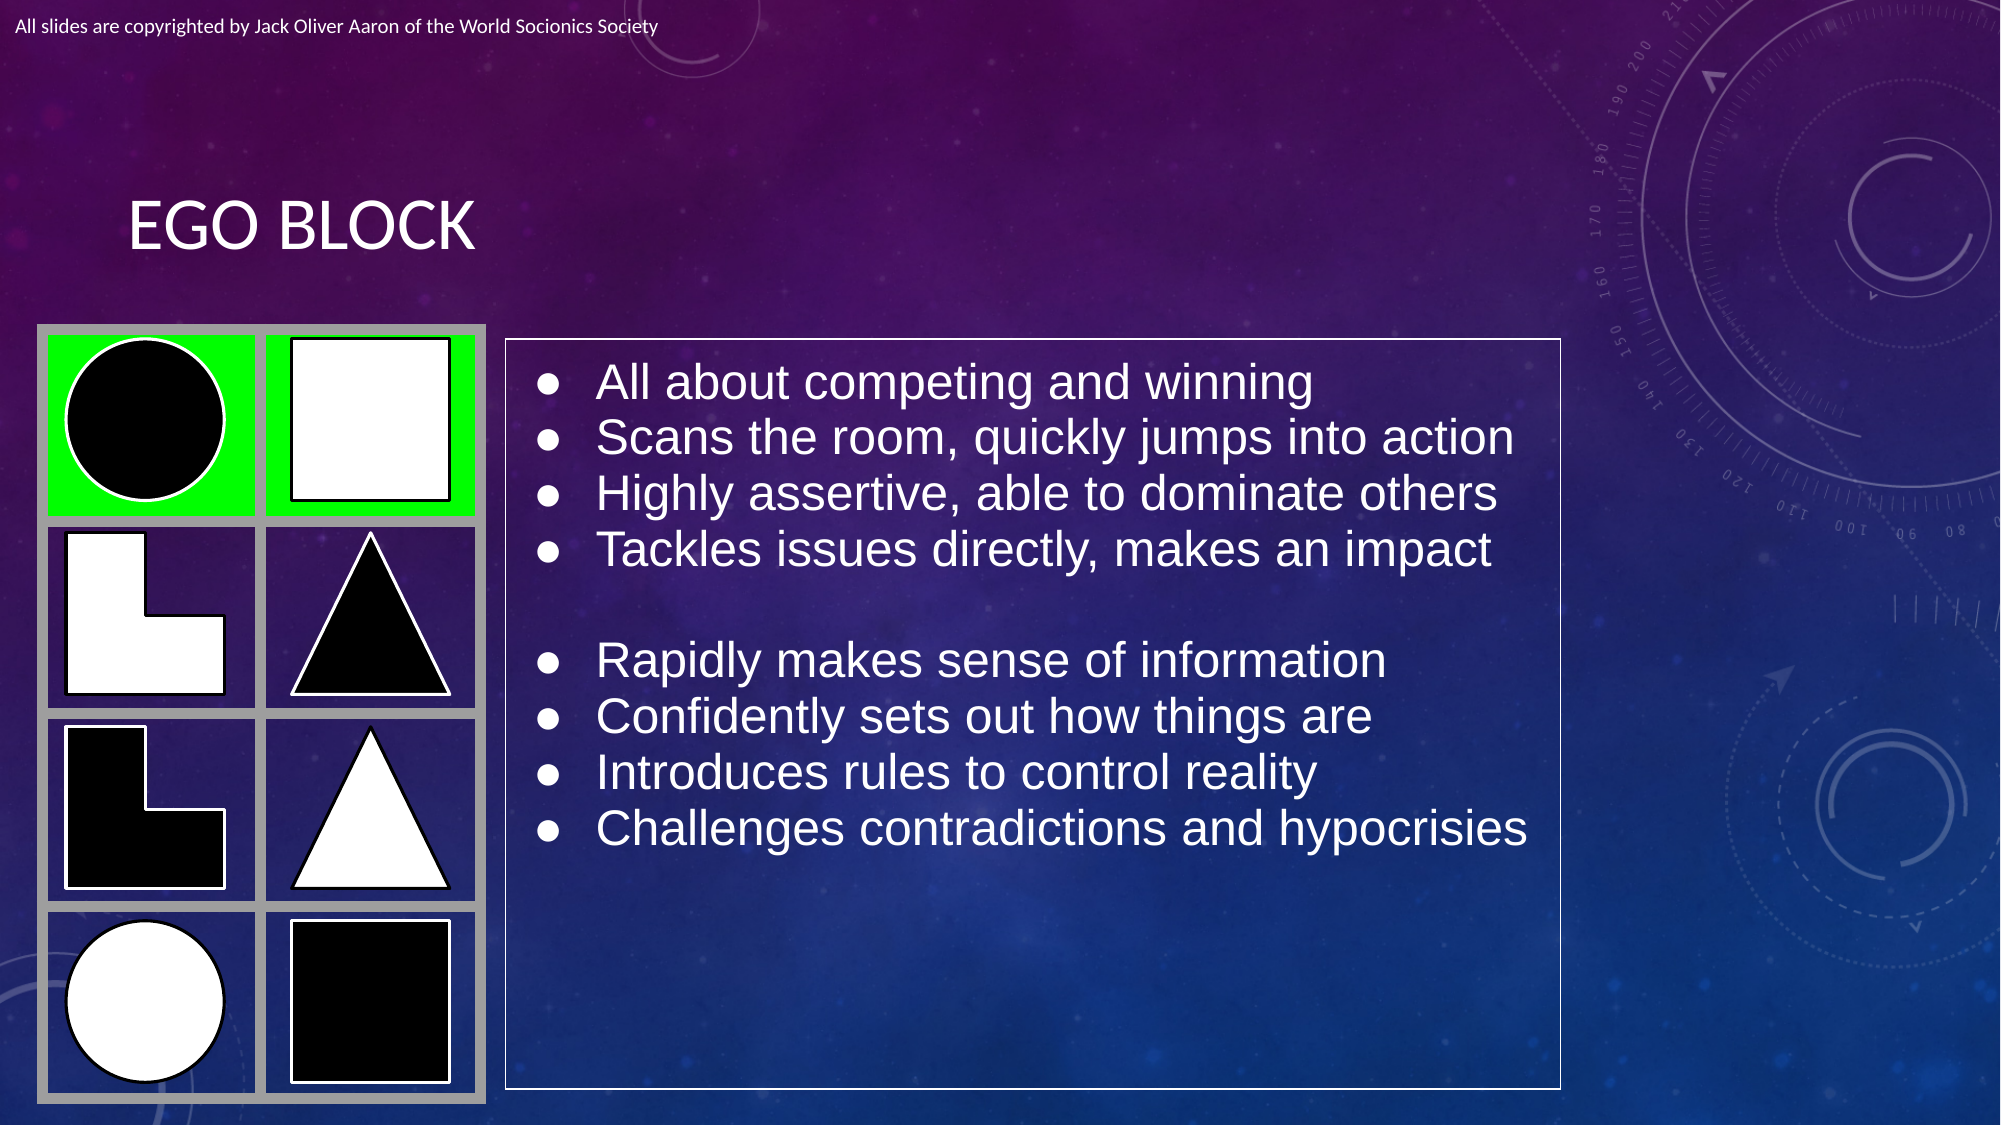

All slides are copyrighted by Jack Oliver Aaron of the World Socionics Society
# EGO BLOCK
|  |  |
| --- | --- |
|  |  |
|  |  |
|  |  |

| All about competing and winning Scans the room, quickly jumps into action Highly assertive, able to dominate others Tackles issues directly, makes an impact Rapidly makes sense of information Confidently sets out how things are Introduces rules to control reality Challenges contradictions and hypocrisies |
| --- |